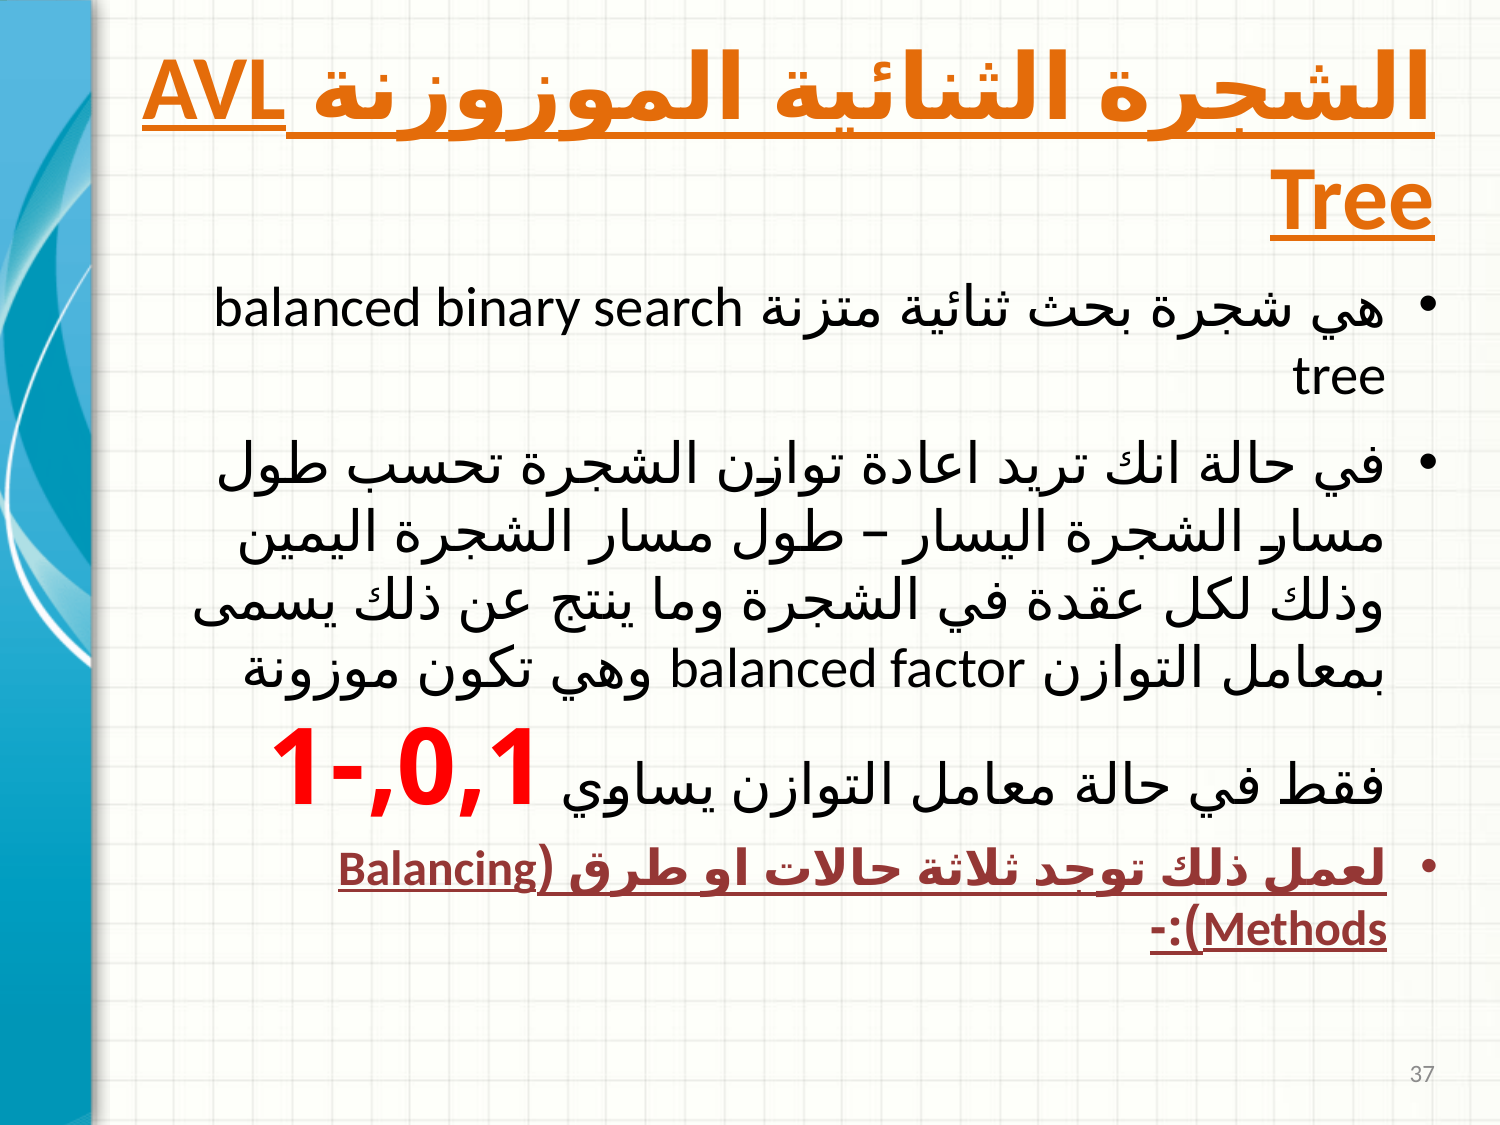

# الشجرة الثنائية الموزوزنة AVL Tree
هي شجرة بحث ثنائية متزنة balanced binary search tree
في حالة انك تريد اعادة توازن الشجرة تحسب طول مسار الشجرة اليسار – طول مسار الشجرة اليمين وذلك لكل عقدة في الشجرة وما ينتج عن ذلك يسمى بمعامل التوازن balanced factor وهي تكون موزونة فقط في حالة معامل التوازن يساوي 0,1,-1
لعمل ذلك توجد ثلاثة حالات او طرق (Balancing Methods):-

37